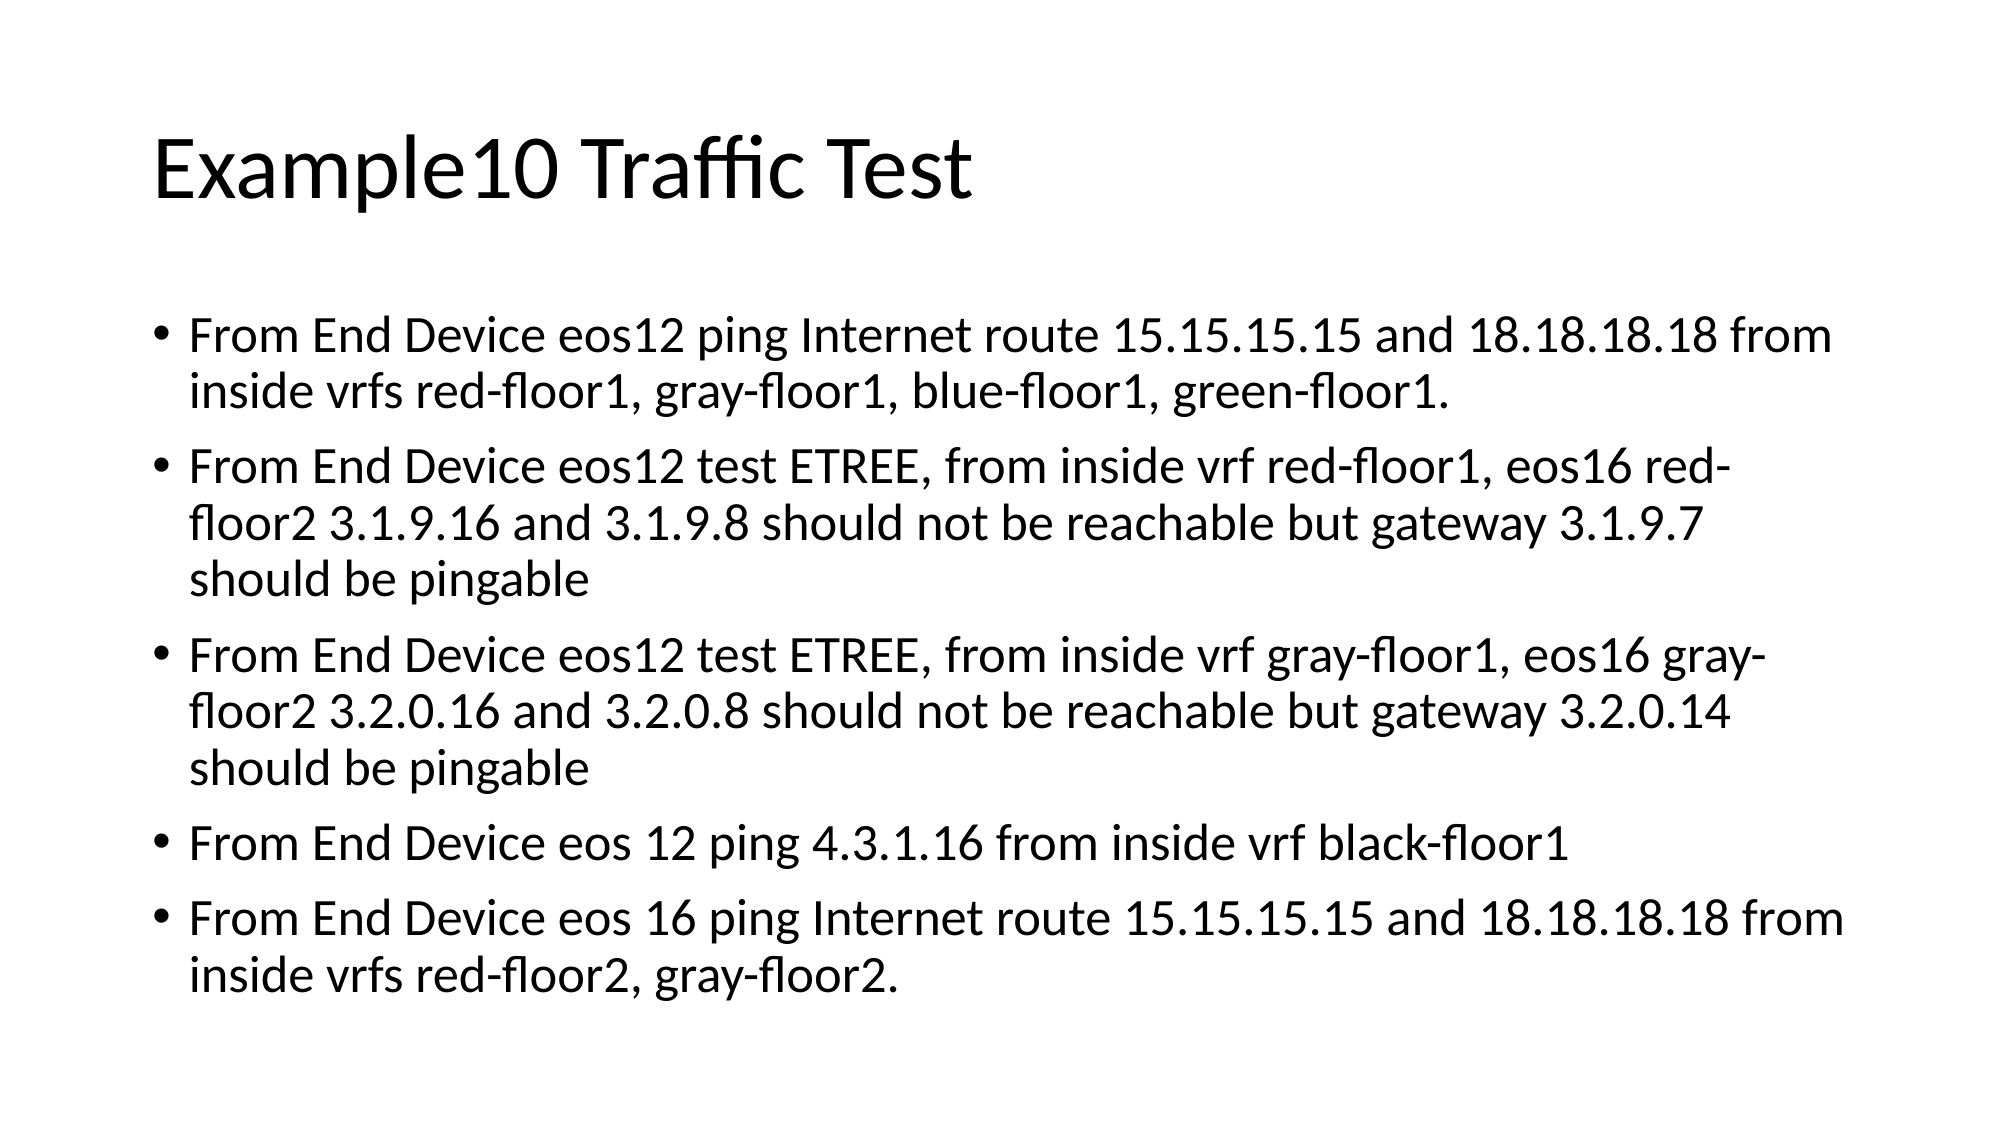

# Example10 Traffic Test
From End Device eos12 ping Internet route 15.15.15.15 and 18.18.18.18 from inside vrfs red-floor1, gray-floor1, blue-floor1, green-floor1.
From End Device eos12 test ETREE, from inside vrf red-floor1, eos16 red-floor2 3.1.9.16 and 3.1.9.8 should not be reachable but gateway 3.1.9.7 should be pingable
From End Device eos12 test ETREE, from inside vrf gray-floor1, eos16 gray-floor2 3.2.0.16 and 3.2.0.8 should not be reachable but gateway 3.2.0.14 should be pingable
From End Device eos 12 ping 4.3.1.16 from inside vrf black-floor1
From End Device eos 16 ping Internet route 15.15.15.15 and 18.18.18.18 from inside vrfs red-floor2, gray-floor2.